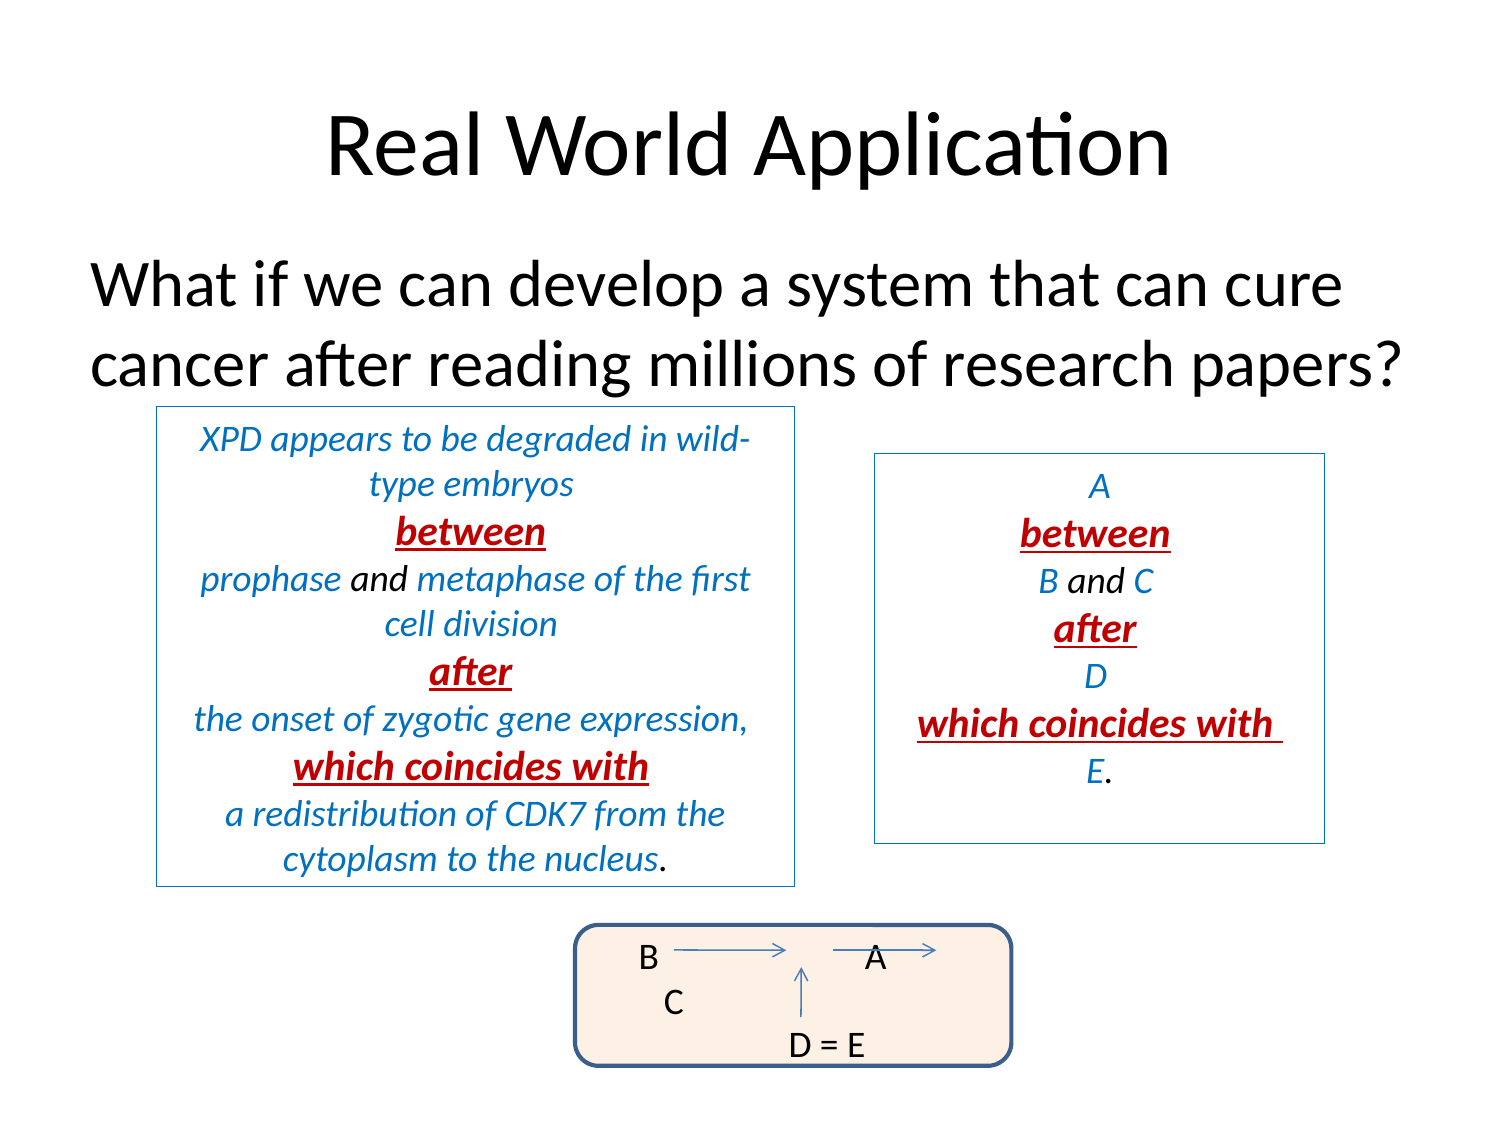

# Real World Application
What if we can develop a system that can cure cancer after reading millions of research papers?
XPD appears to be degraded in wild-type embryos
between
prophase and metaphase of the first cell division
after
the onset of zygotic gene expression,
which coincides with
a redistribution of CDK7 from the cytoplasm to the nucleus.
A
between
B and C
after
D
which coincides with
E.

B	         A	          C
D = E